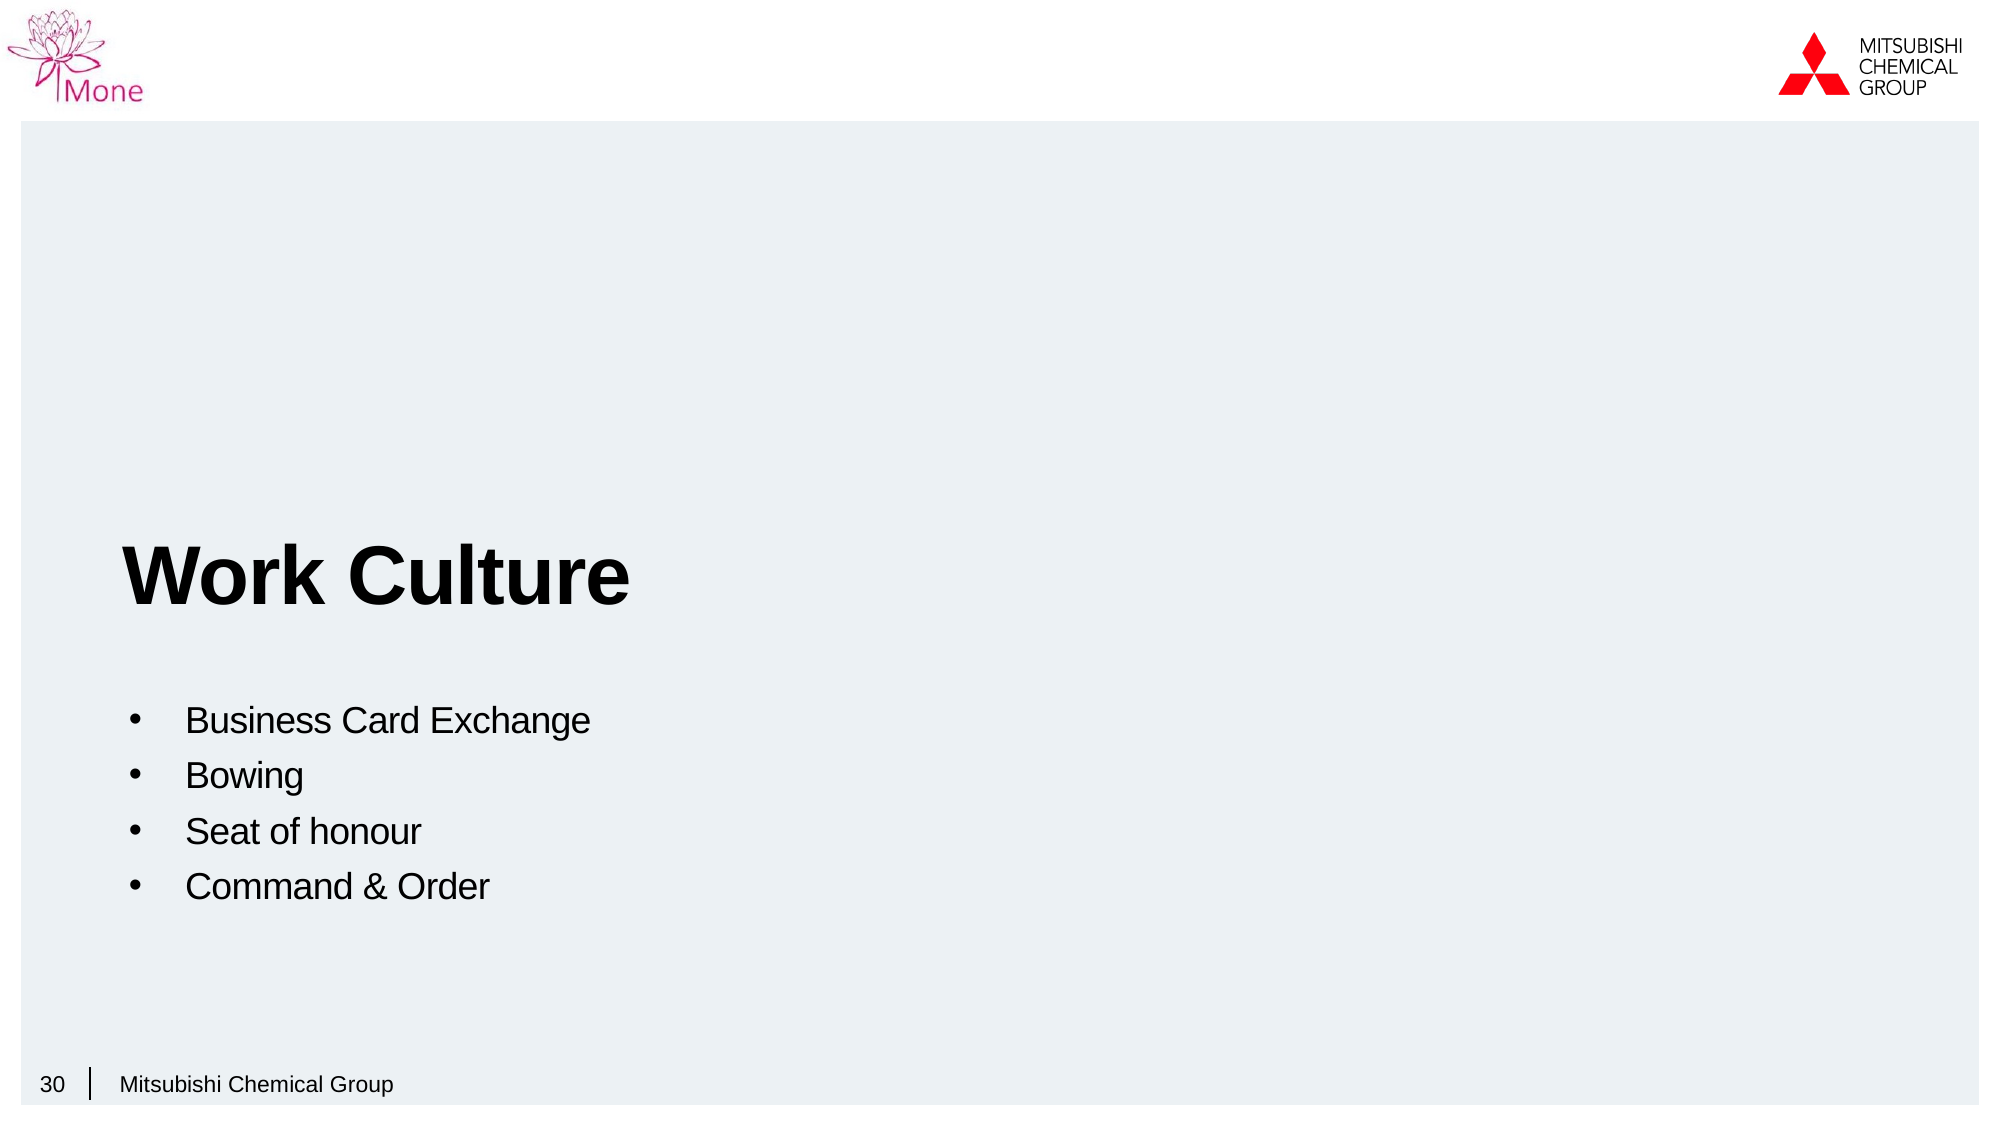

# Work Culture
Business Card Exchange
Bowing
Seat of honour
Command & Order
30
Mitsubishi Chemical Group